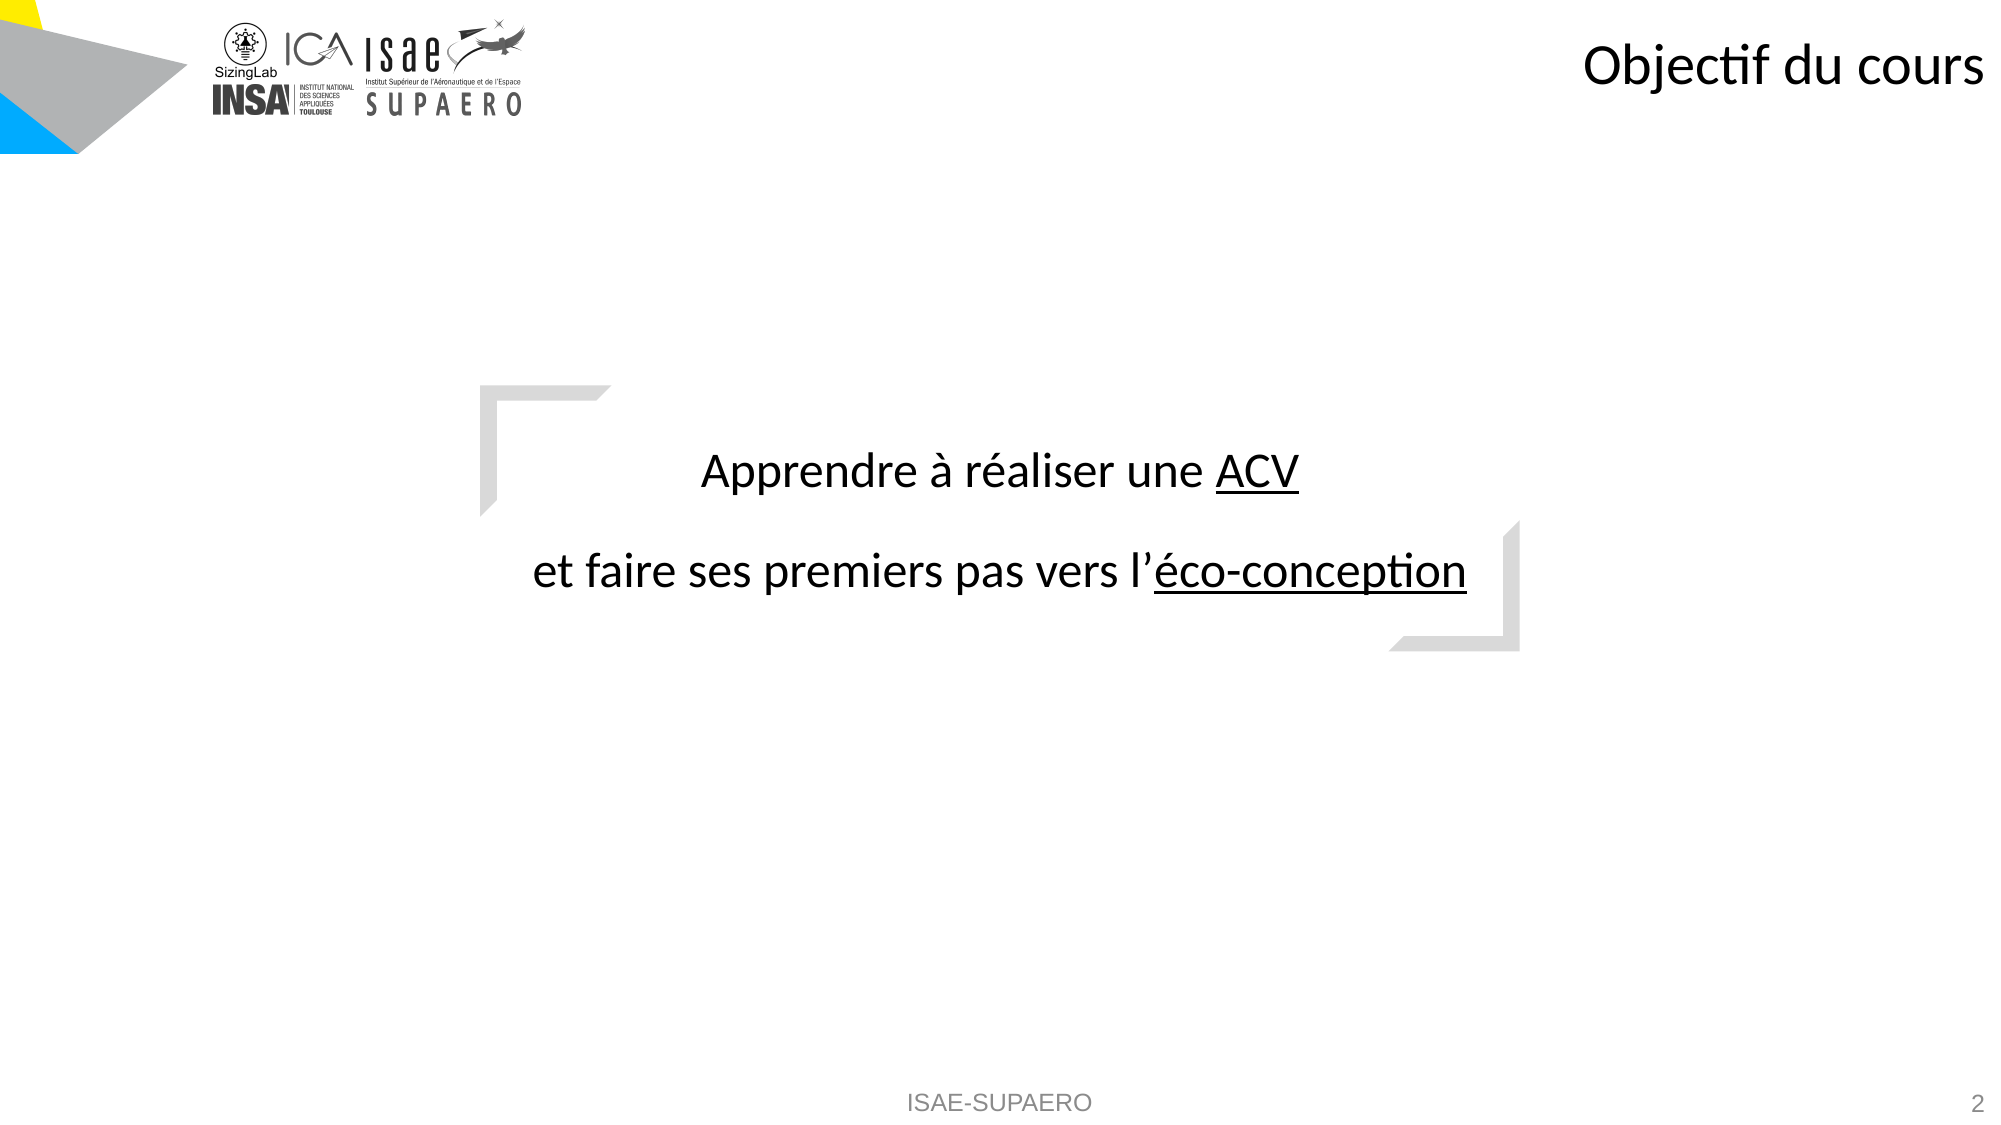

# Objectif du cours

Apprendre à réaliser une ACV

et faire ses premiers pas vers l’éco-conception

ISAE-SUPAERO
2